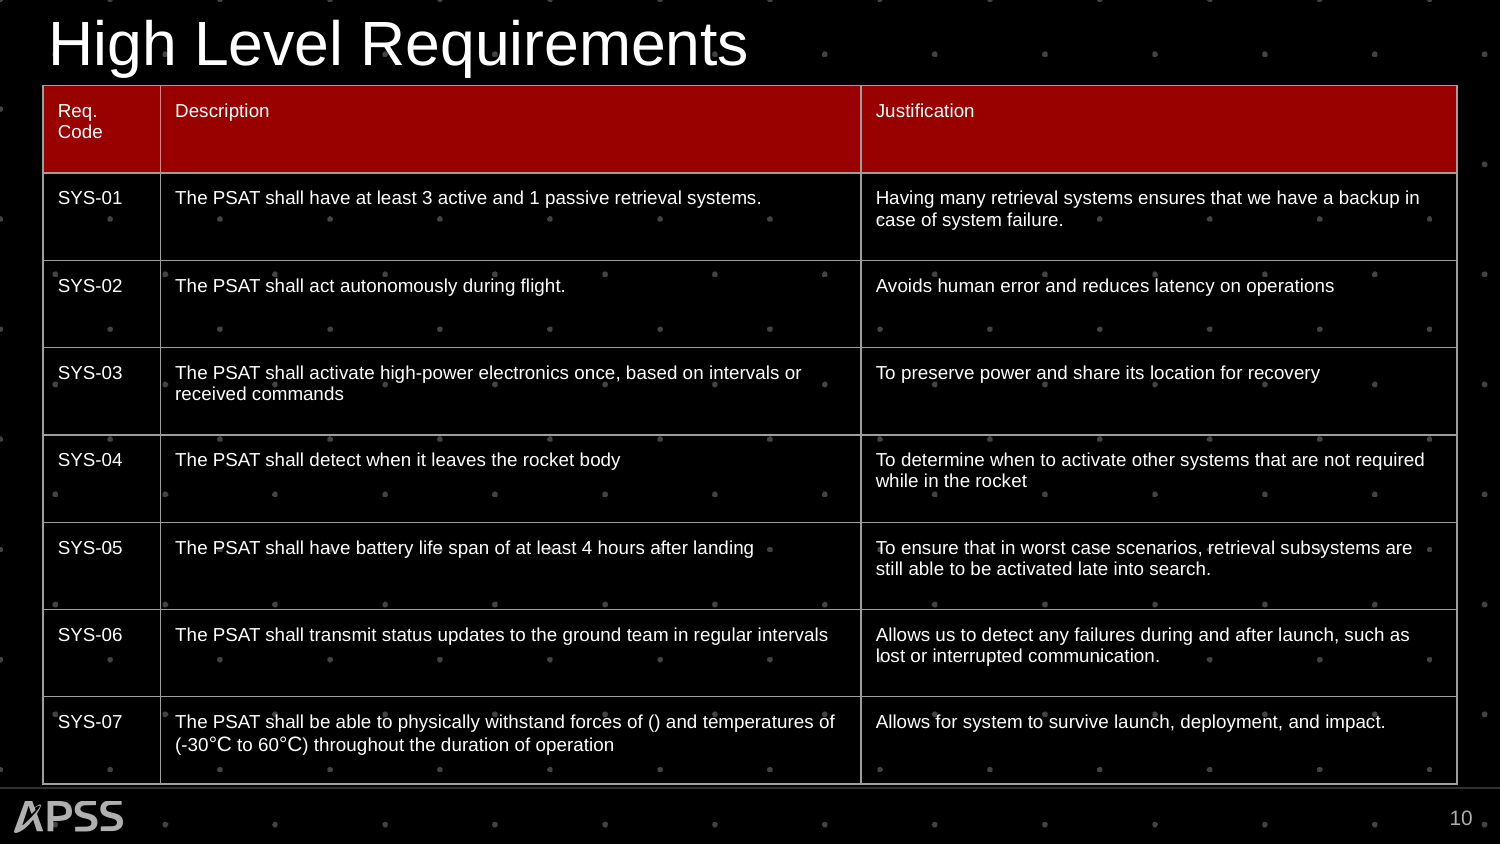

# High Level Requirements
| Req. Code | Description | Justification |
| --- | --- | --- |
| SYS-01 | The PSAT shall have at least 3 active and 1 passive retrieval systems. | Having many retrieval systems ensures that we have a backup in case of system failure. |
| SYS-02 | The PSAT shall act autonomously during flight. | Avoids human error and reduces latency on operations |
| SYS-03 | The PSAT shall activate high-power electronics once, based on intervals or received commands | To preserve power and share its location for recovery |
| SYS-04 | The PSAT shall detect when it leaves the rocket body | To determine when to activate other systems that are not required while in the rocket |
| SYS-05 | The PSAT shall have battery life span of at least 4 hours after landing | To ensure that in worst case scenarios, retrieval subsystems are still able to be activated late into search. |
| SYS-06 | The PSAT shall transmit status updates to the ground team in regular intervals | Allows us to detect any failures during and after launch, such as lost or interrupted communication. |
| SYS-07 | The PSAT shall be able to physically withstand forces of () and temperatures of (-30°C to 60°C) throughout the duration of operation | Allows for system to survive launch, deployment, and impact. |